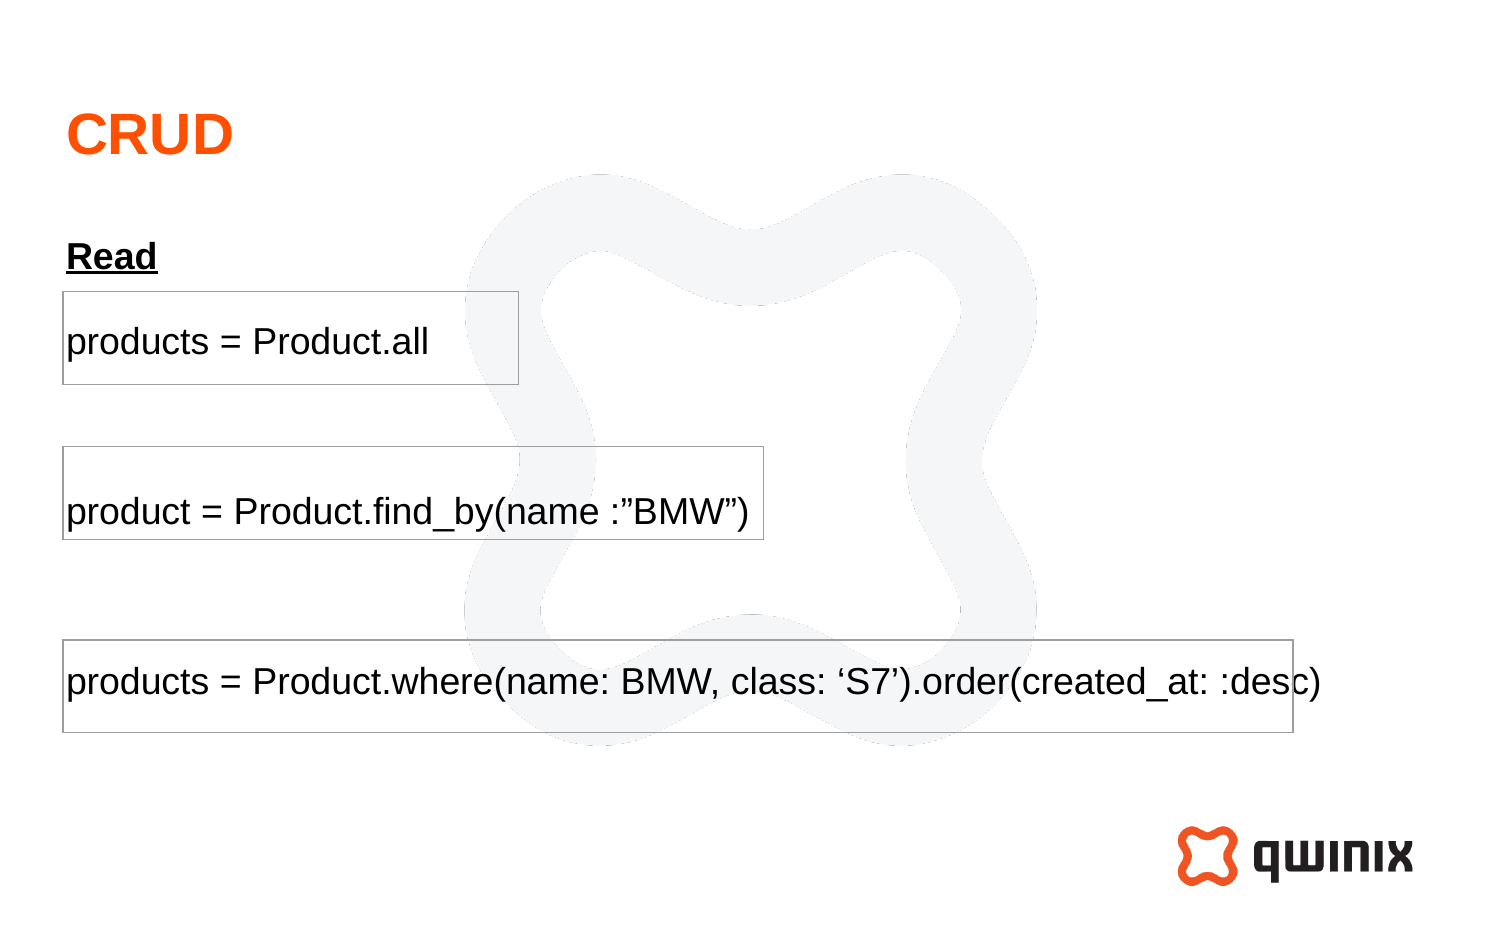

# CRUD
Read
products = Product.all

product = Product.find_by(name :”BMW”)

products = Product.where(name: BMW, class: ‘S7’).order(created_at: :desc)
|  |
| --- |
|  |
| --- |
|  |
| --- |